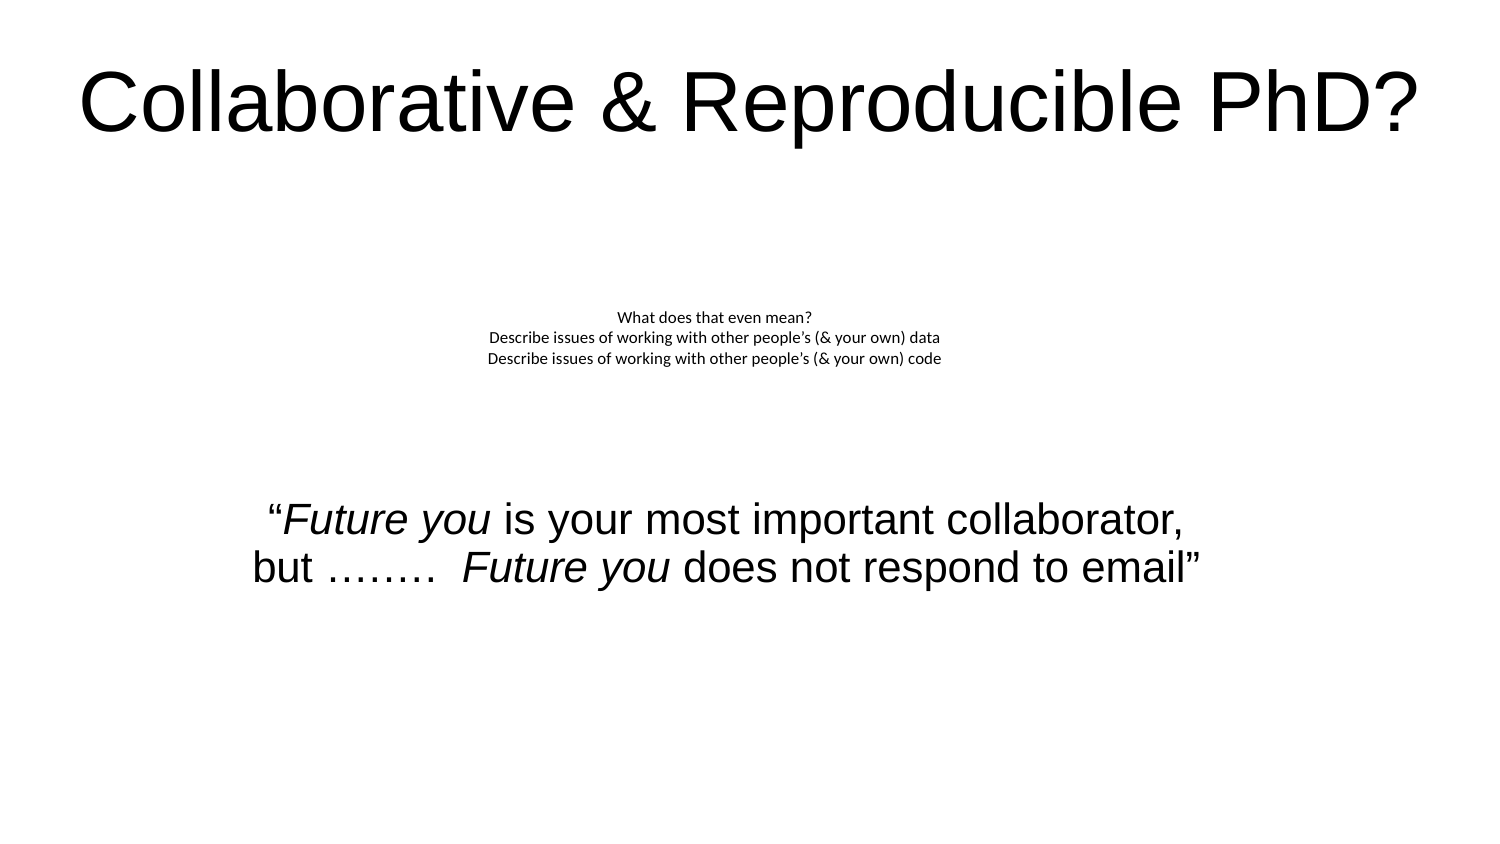

Collaborative & Reproducible PhD?
What does that even mean?
Describe issues of working with other people’s (& your own) data
Describe issues of working with other people’s (& your own) code
“Future you is your most important collaborator, but ….….  Future you does not respond to email”